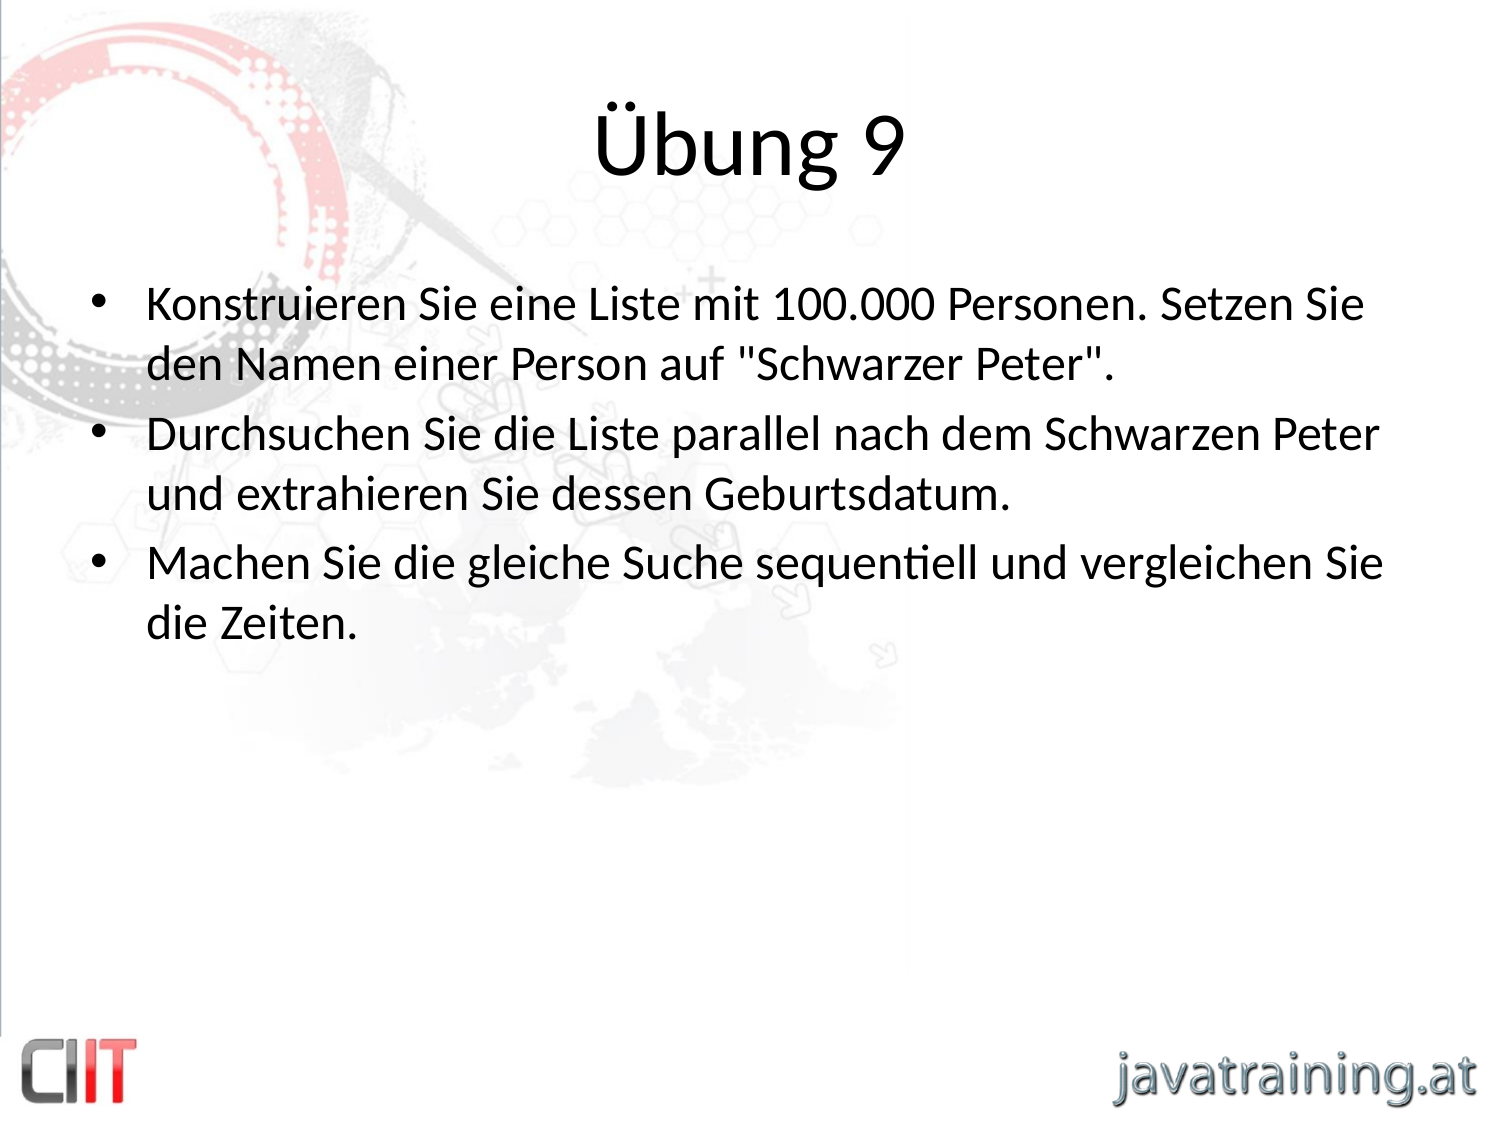

# Übung 9
Konstruieren Sie eine Liste mit 100.000 Personen. Setzen Sie den Namen einer Person auf "Schwarzer Peter".
Durchsuchen Sie die Liste parallel nach dem Schwarzen Peter und extrahieren Sie dessen Geburtsdatum.
Machen Sie die gleiche Suche sequentiell und vergleichen Sie die Zeiten.